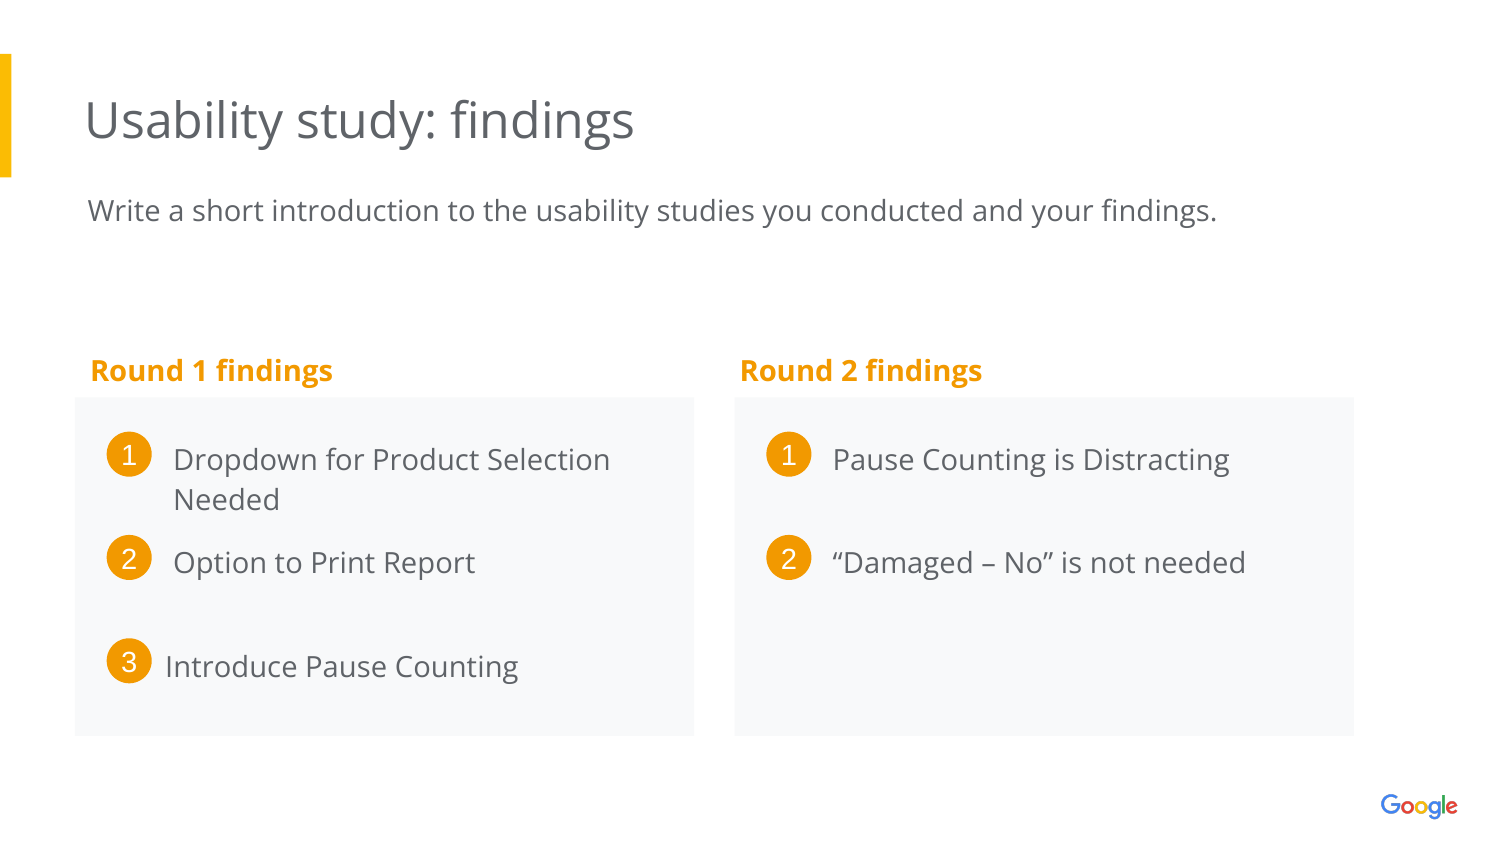

Usability study: findings
Write a short introduction to the usability studies you conducted and your findings.

Round 1 findings
Round 2 findings

Dropdown for Product Selection Needed
Pause Counting is Distracting
1
1
Option to Print Report
“Damaged – No” is not needed
2
2
Introduce Pause Counting
3